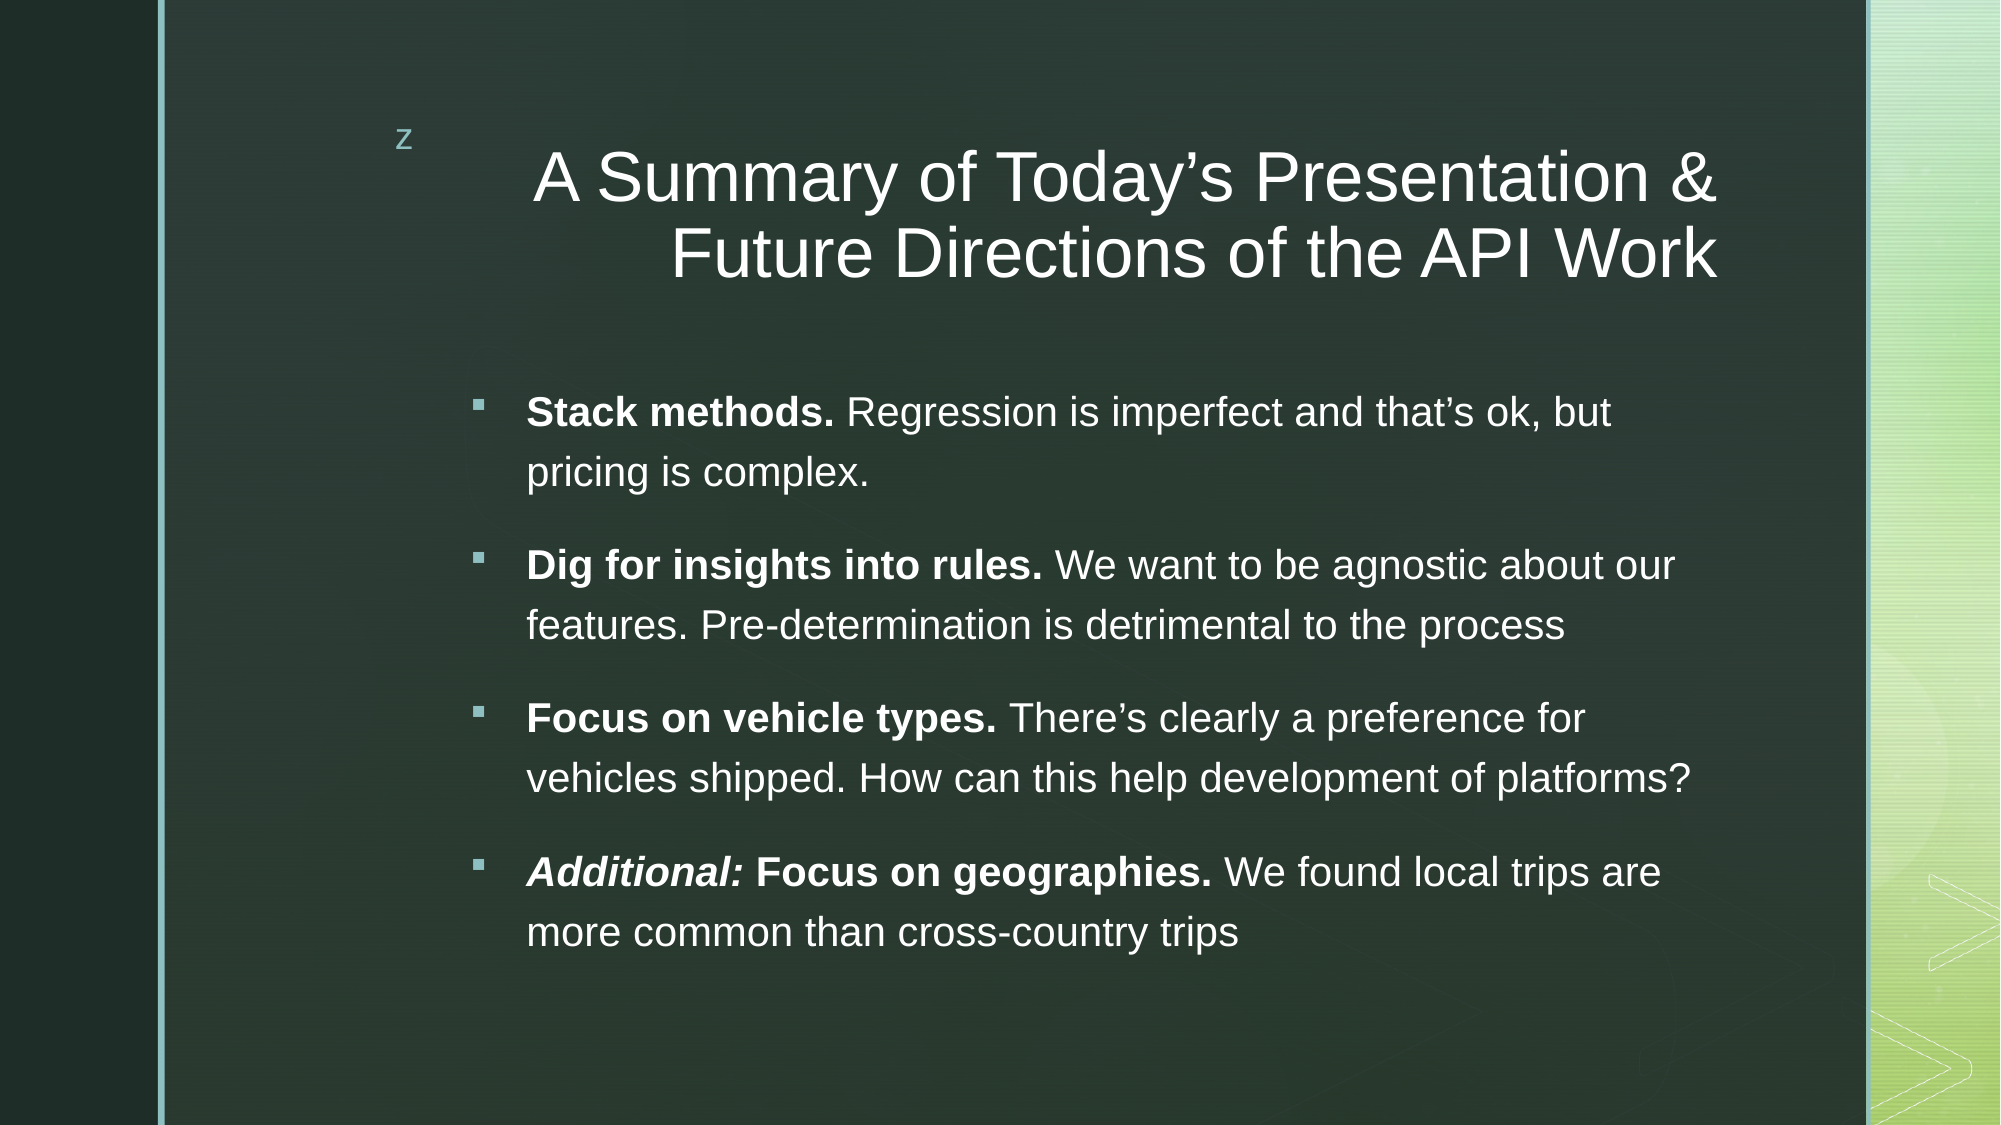

# A Summary of Today’s Presentation & Future Directions of the API Work
Stack methods. Regression is imperfect and that’s ok, but pricing is complex.
Dig for insights into rules. We want to be agnostic about our features. Pre-determination is detrimental to the process
Focus on vehicle types. There’s clearly a preference for vehicles shipped. How can this help development of platforms?
Additional: Focus on geographies. We found local trips are more common than cross-country trips